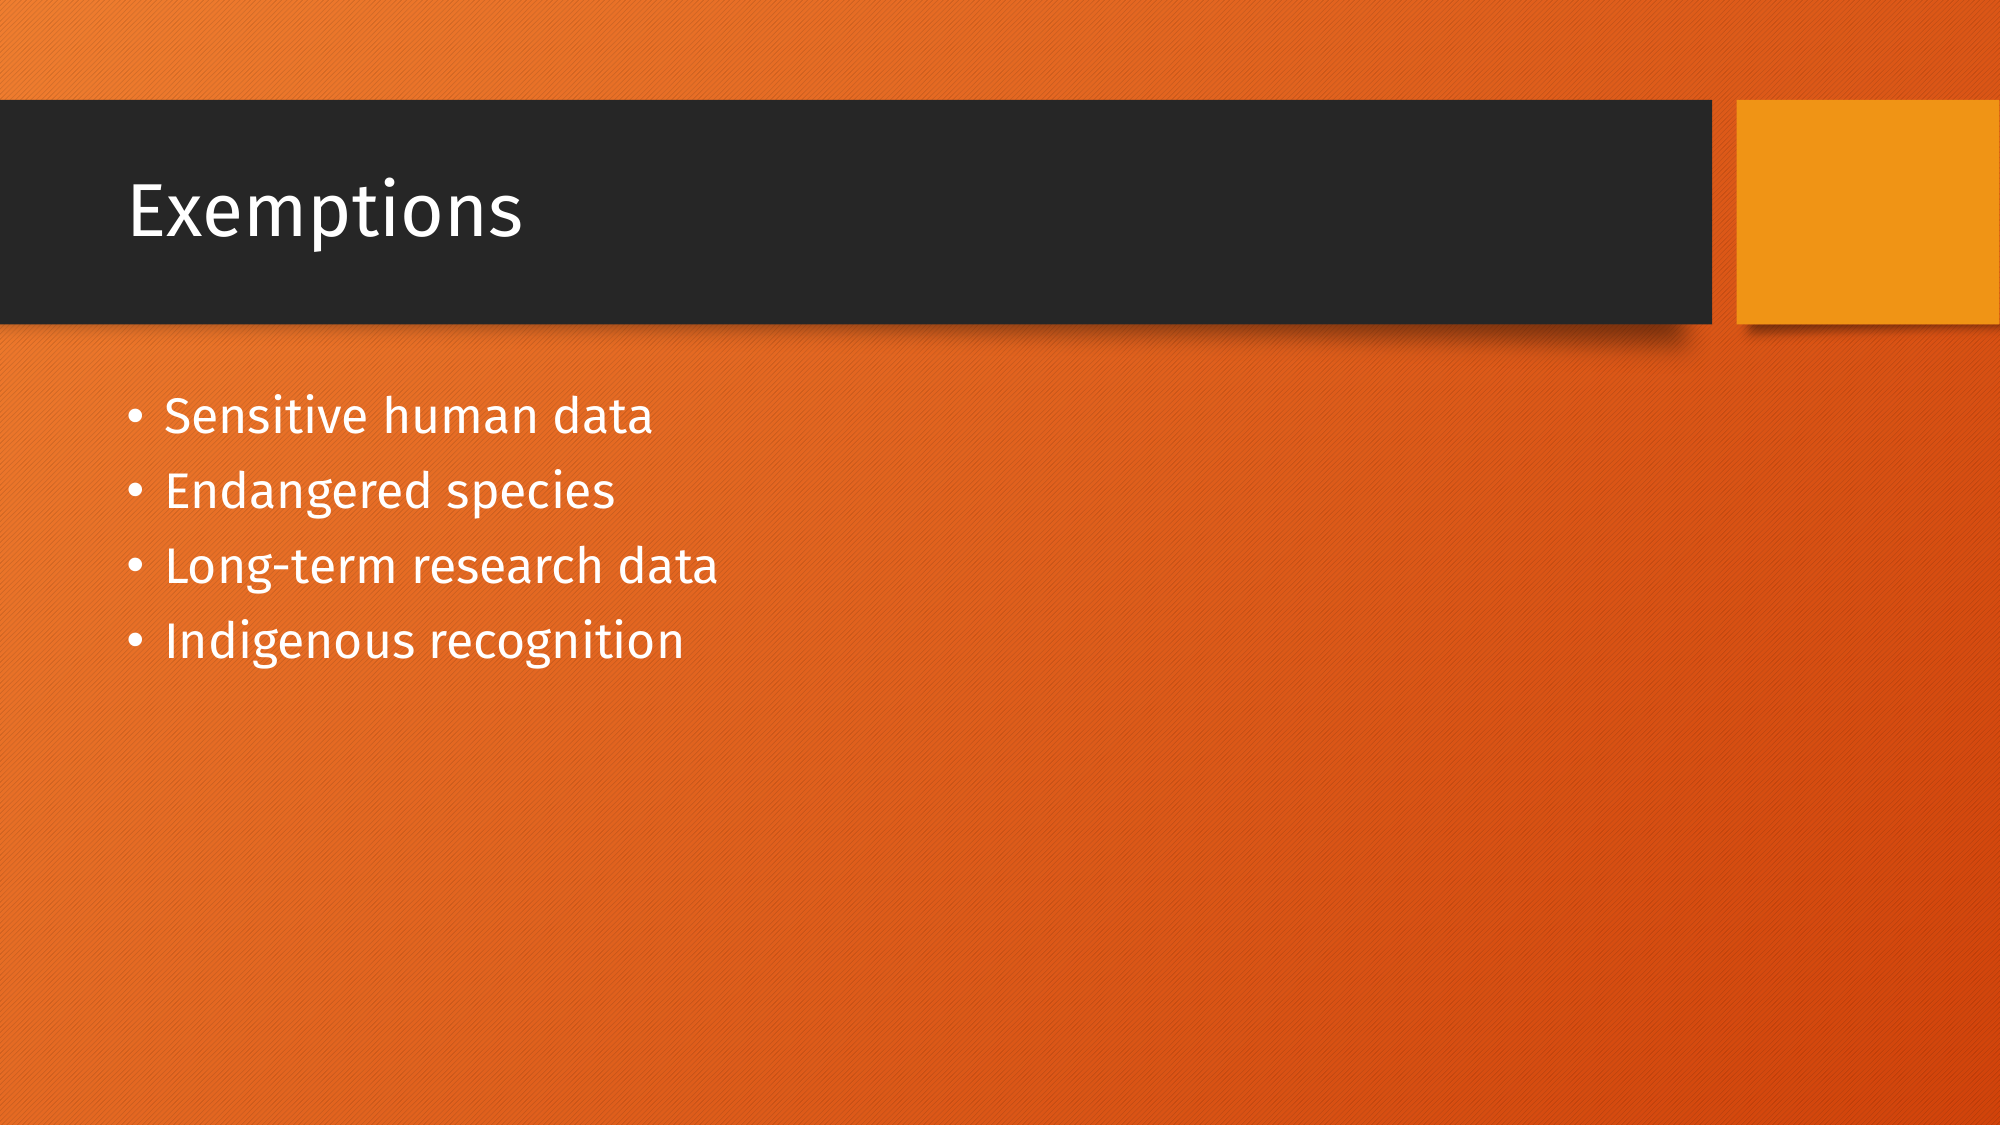

# Exemptions
Sensitive human data
Endangered species
Long-term research data
Indigenous recognition